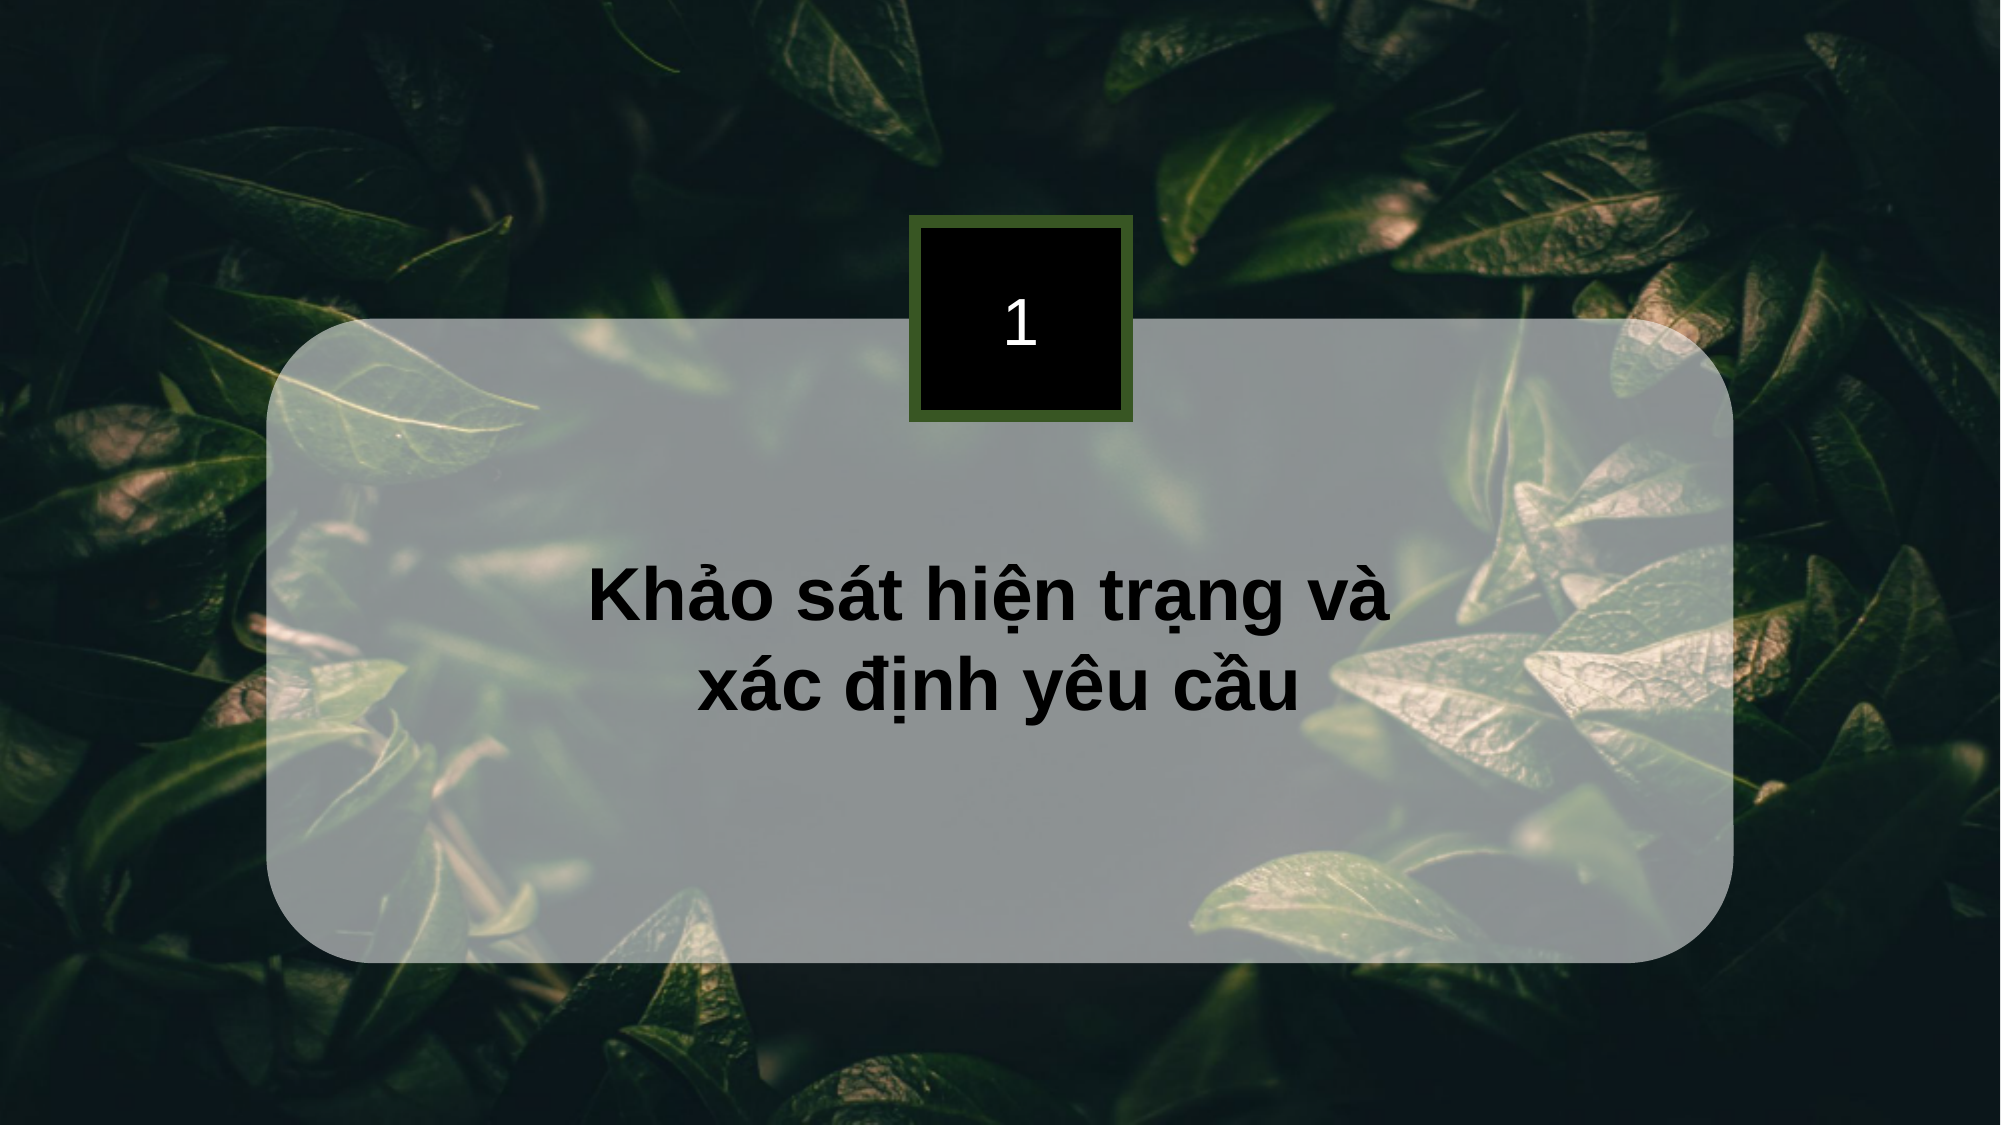

1

Khảo sát hiện trạng và
xác định yêu cầu